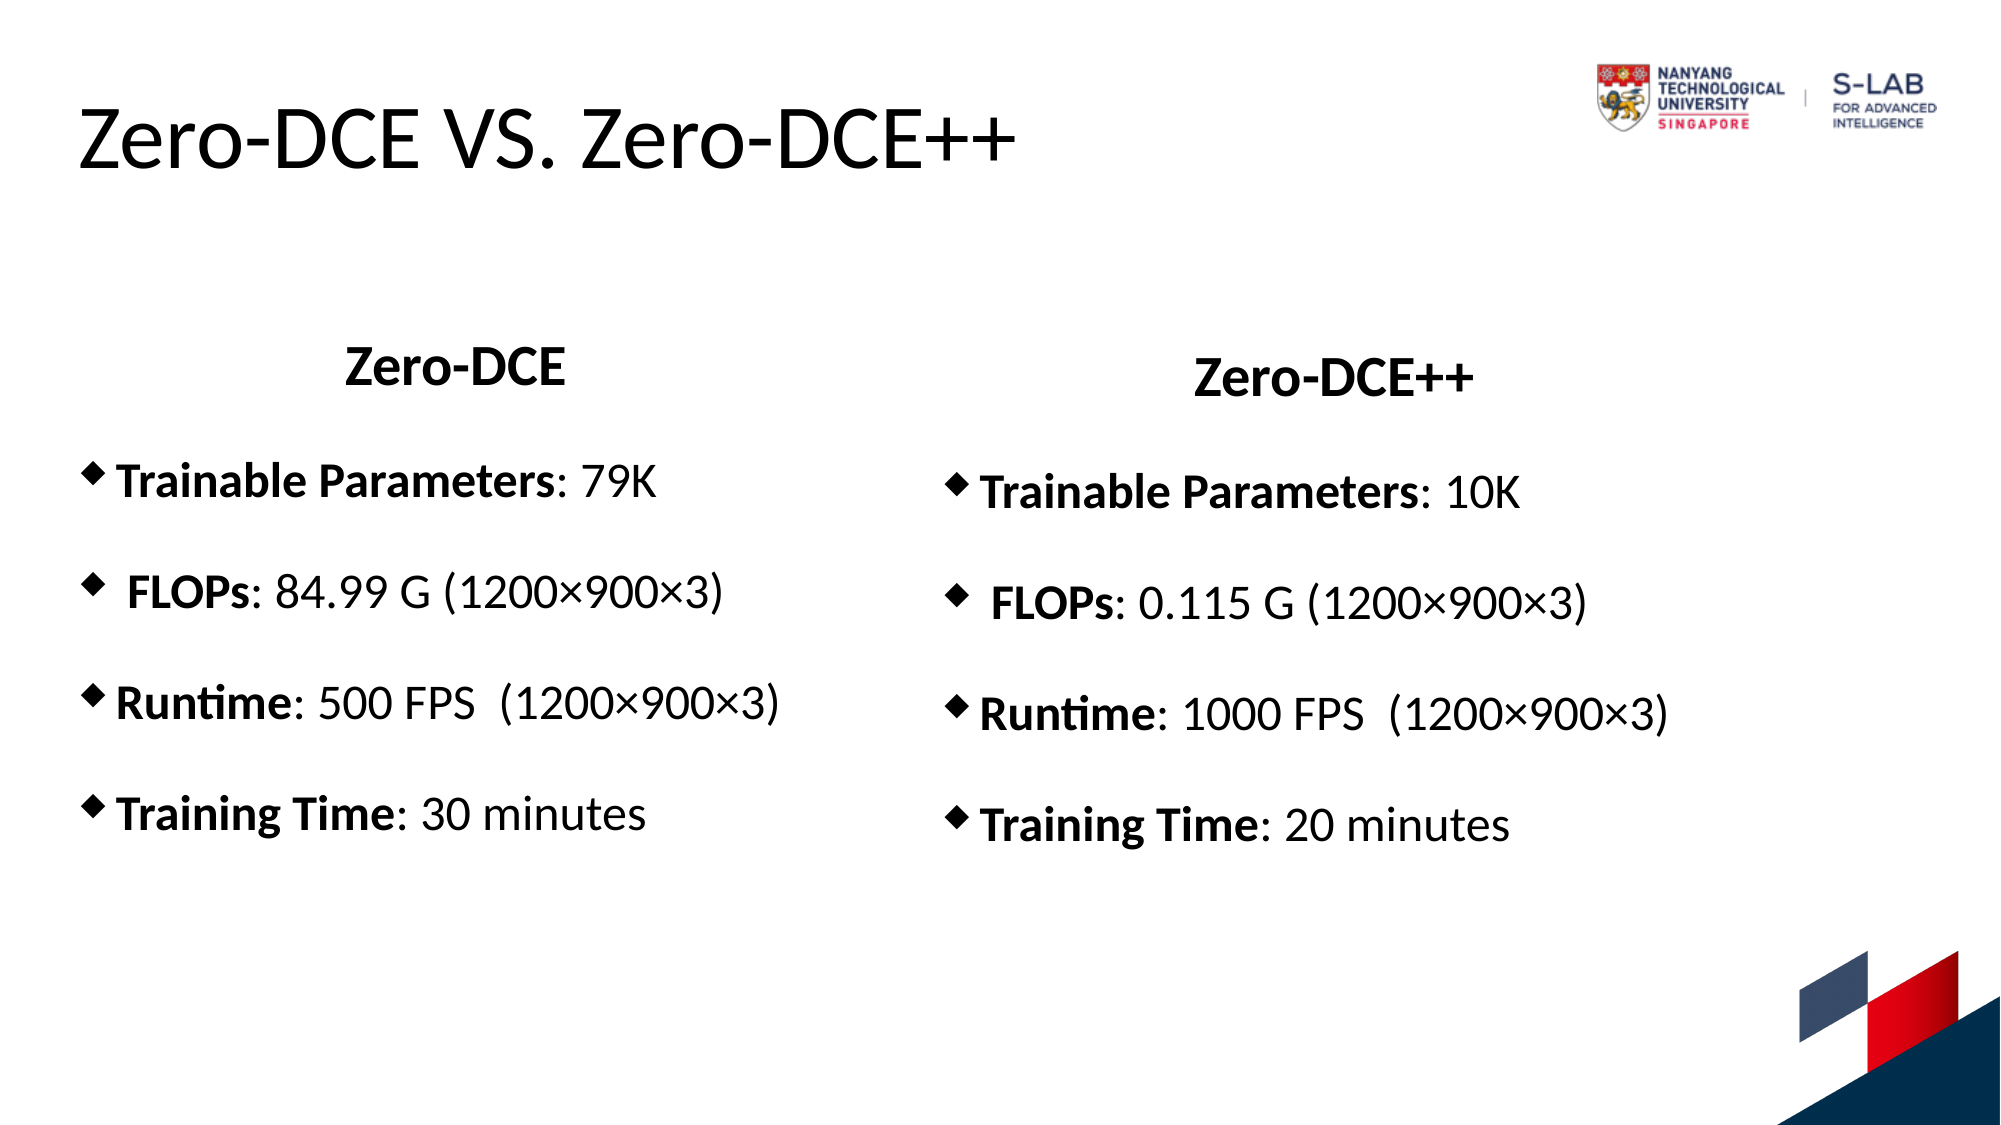

# Zero-DCE VS. Zero-DCE++
Zero-DCE
Trainable Parameters: 79K
 FLOPs: 84.99 G (1200×900×3)
Runtime: 500 FPS  (1200×900×3)
Training Time: 30 minutes
Zero-DCE++
Trainable Parameters: 10K
 FLOPs: 0.115 G (1200×900×3)
Runtime: 1000 FPS  (1200×900×3)
Training Time: 20 minutes